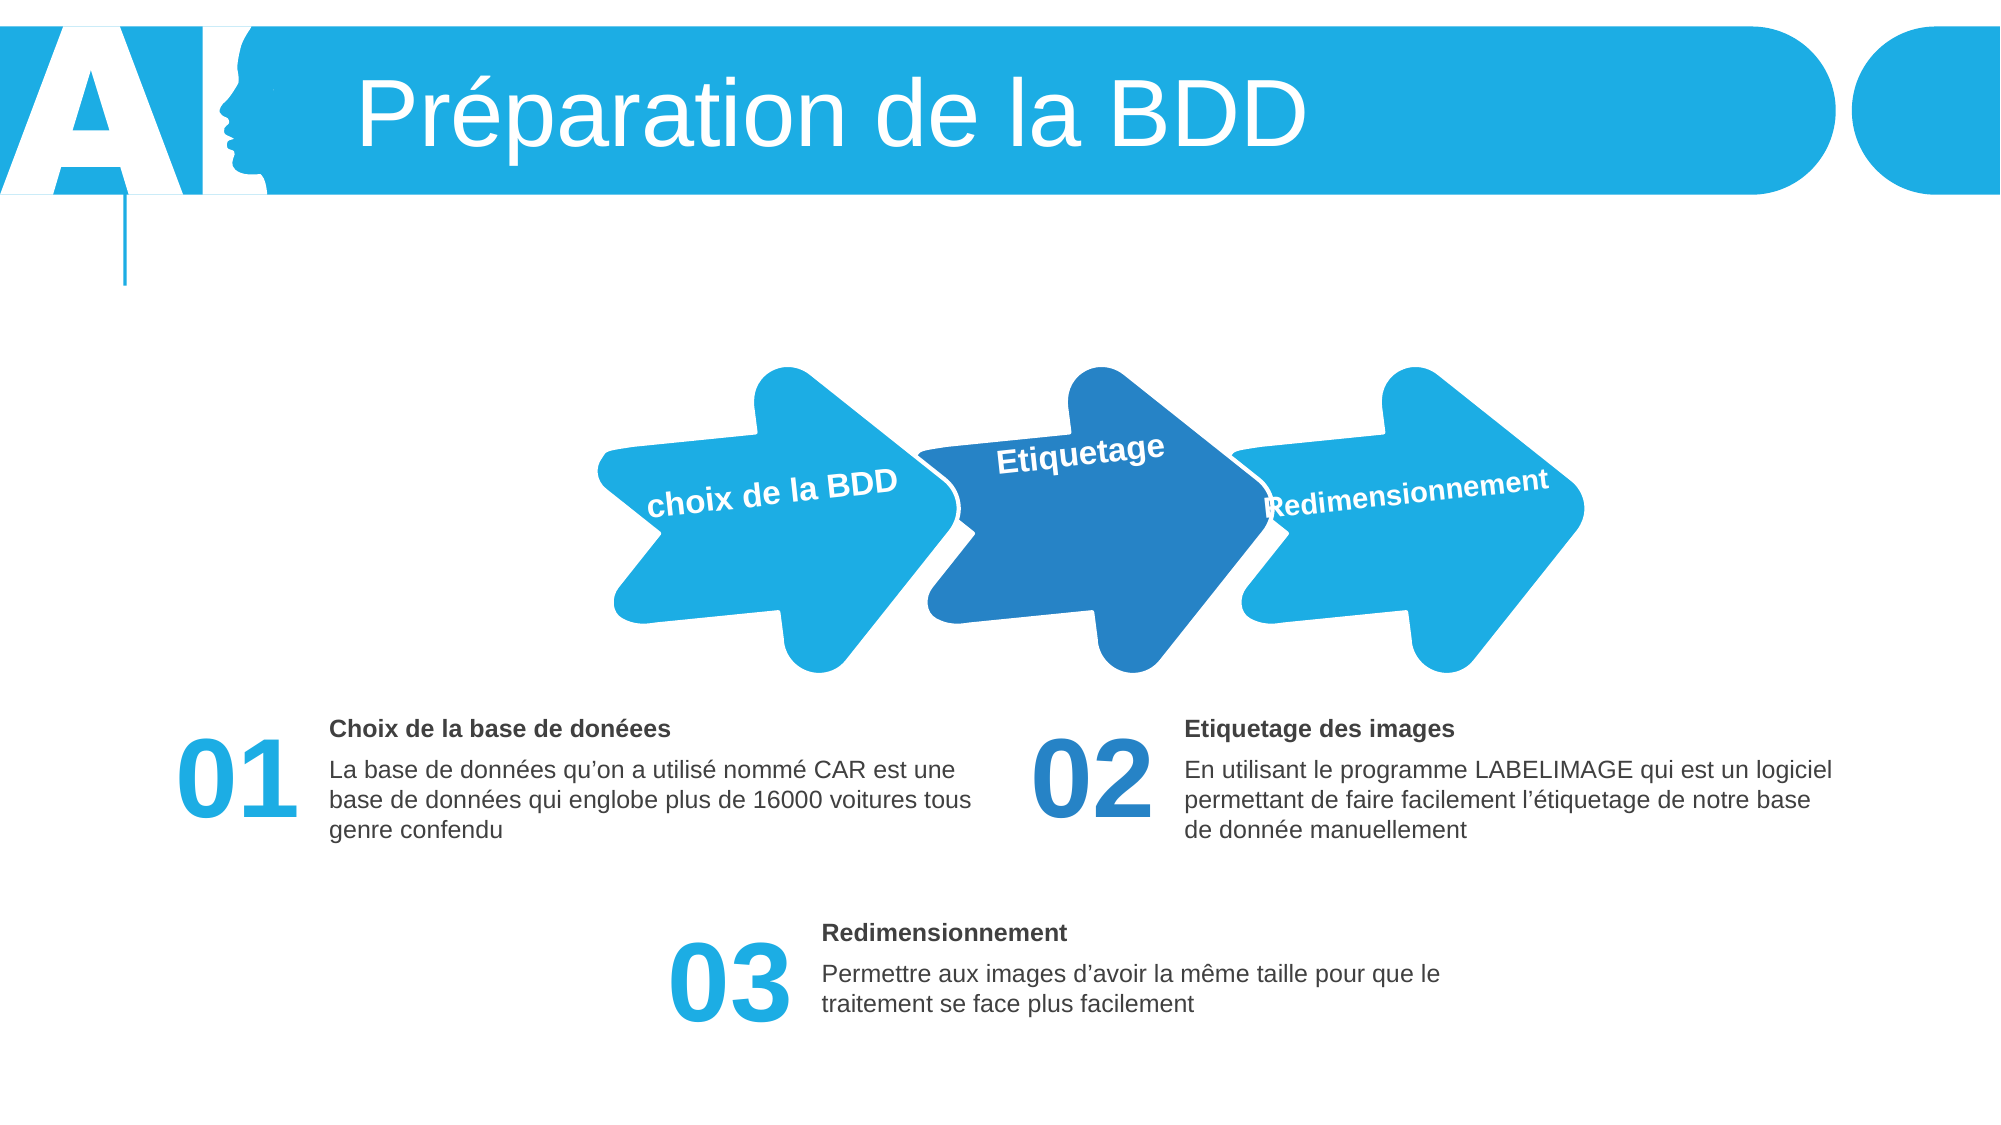

Préparation de la BDD

   Etiquetage
choix de la BDD
Redimensionnement
Choix de la base de donéees
La base de données qu’on a utilisé nommé CAR est une base de données qui englobe plus de 16000 voitures tous genre confendu
Etiquetage des images
En utilisant le programme LABELIMAGE qui est un logiciel permettant de faire facilement l’étiquetage de notre base de donnée manuellement
01
02
Redimensionnement
Permettre aux images d’avoir la même taille pour que le traitement se face plus facilement
03